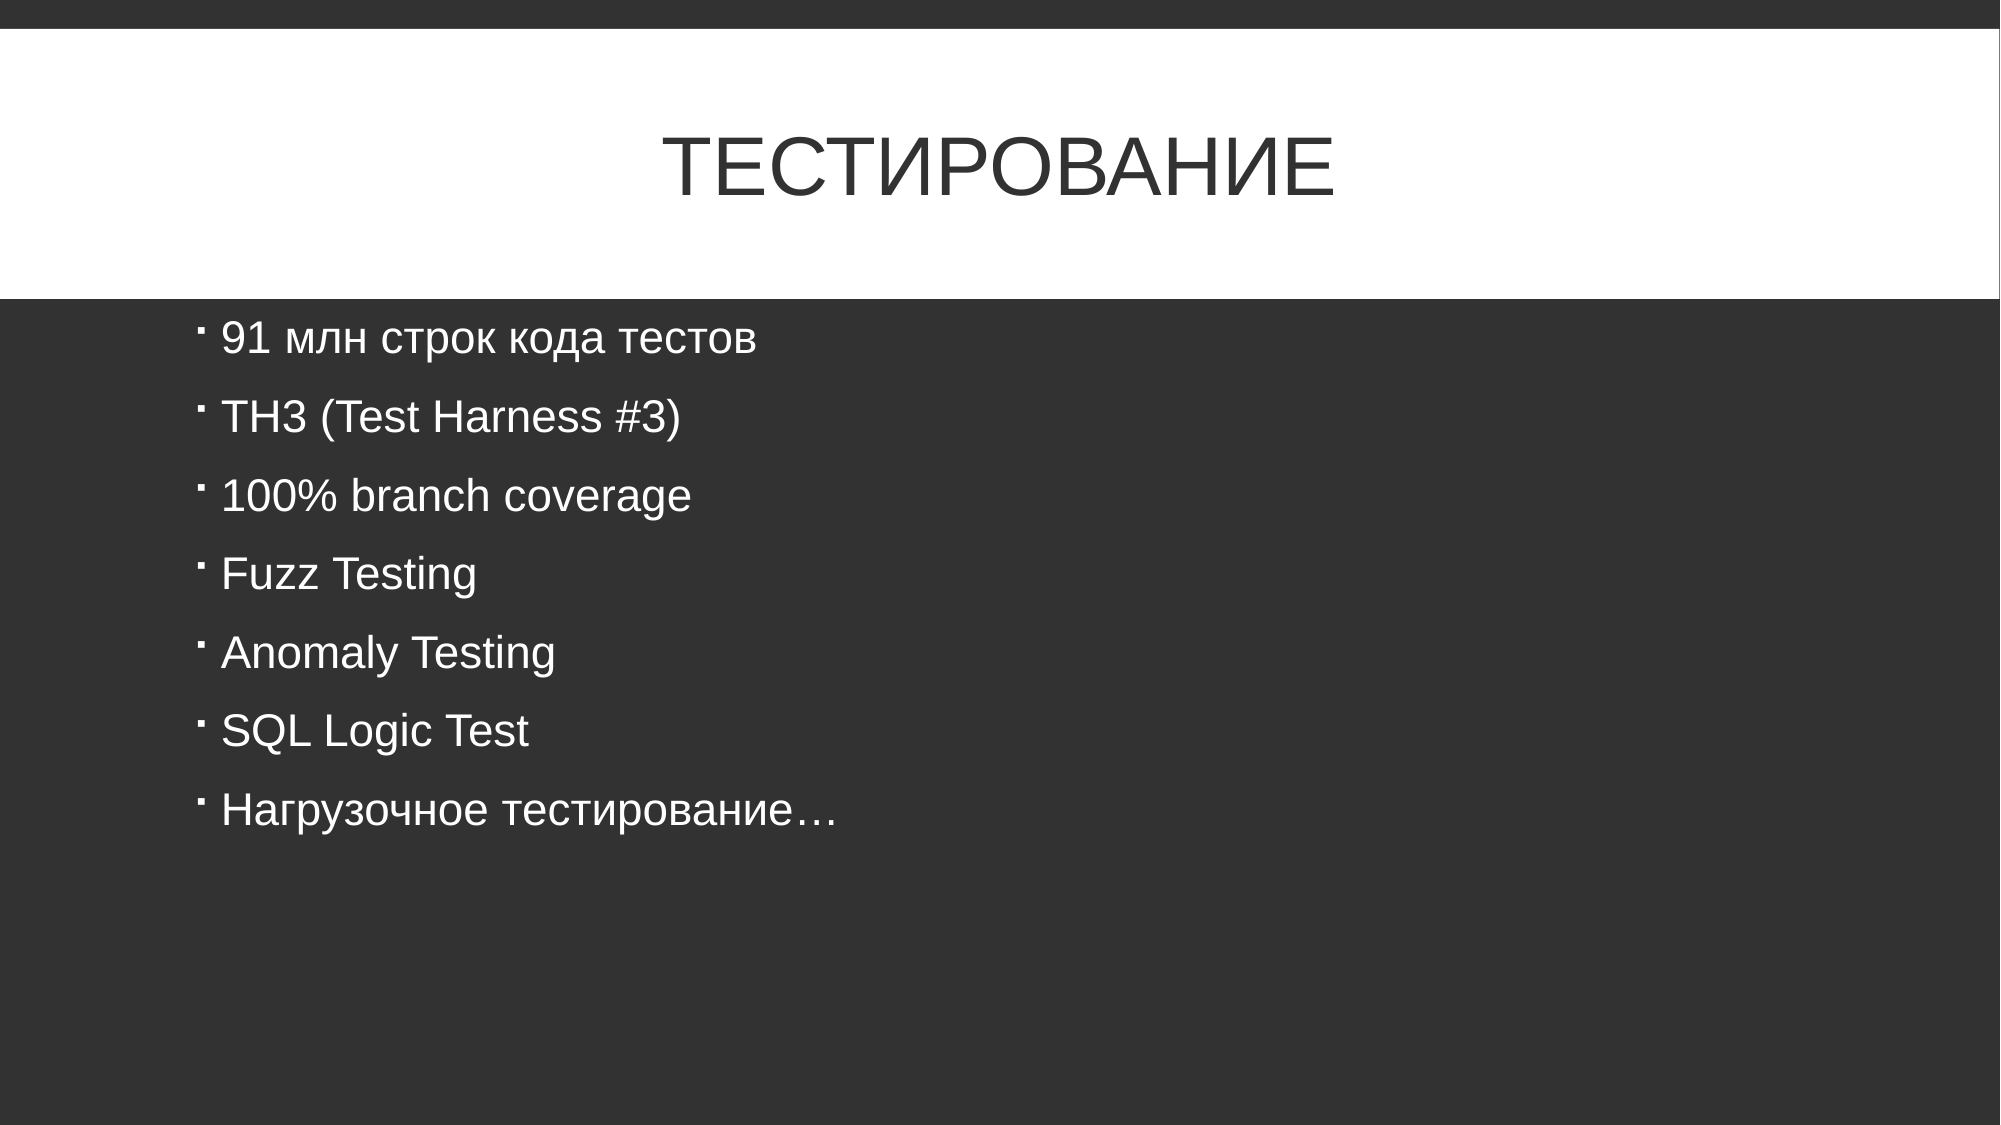

# тестирование
91 млн строк кода тестов
TH3 (Test Harness #3)
100% branch coverage
Fuzz Testing
Anomaly Testing
SQL Logic Test
Нагрузочное тестирование…